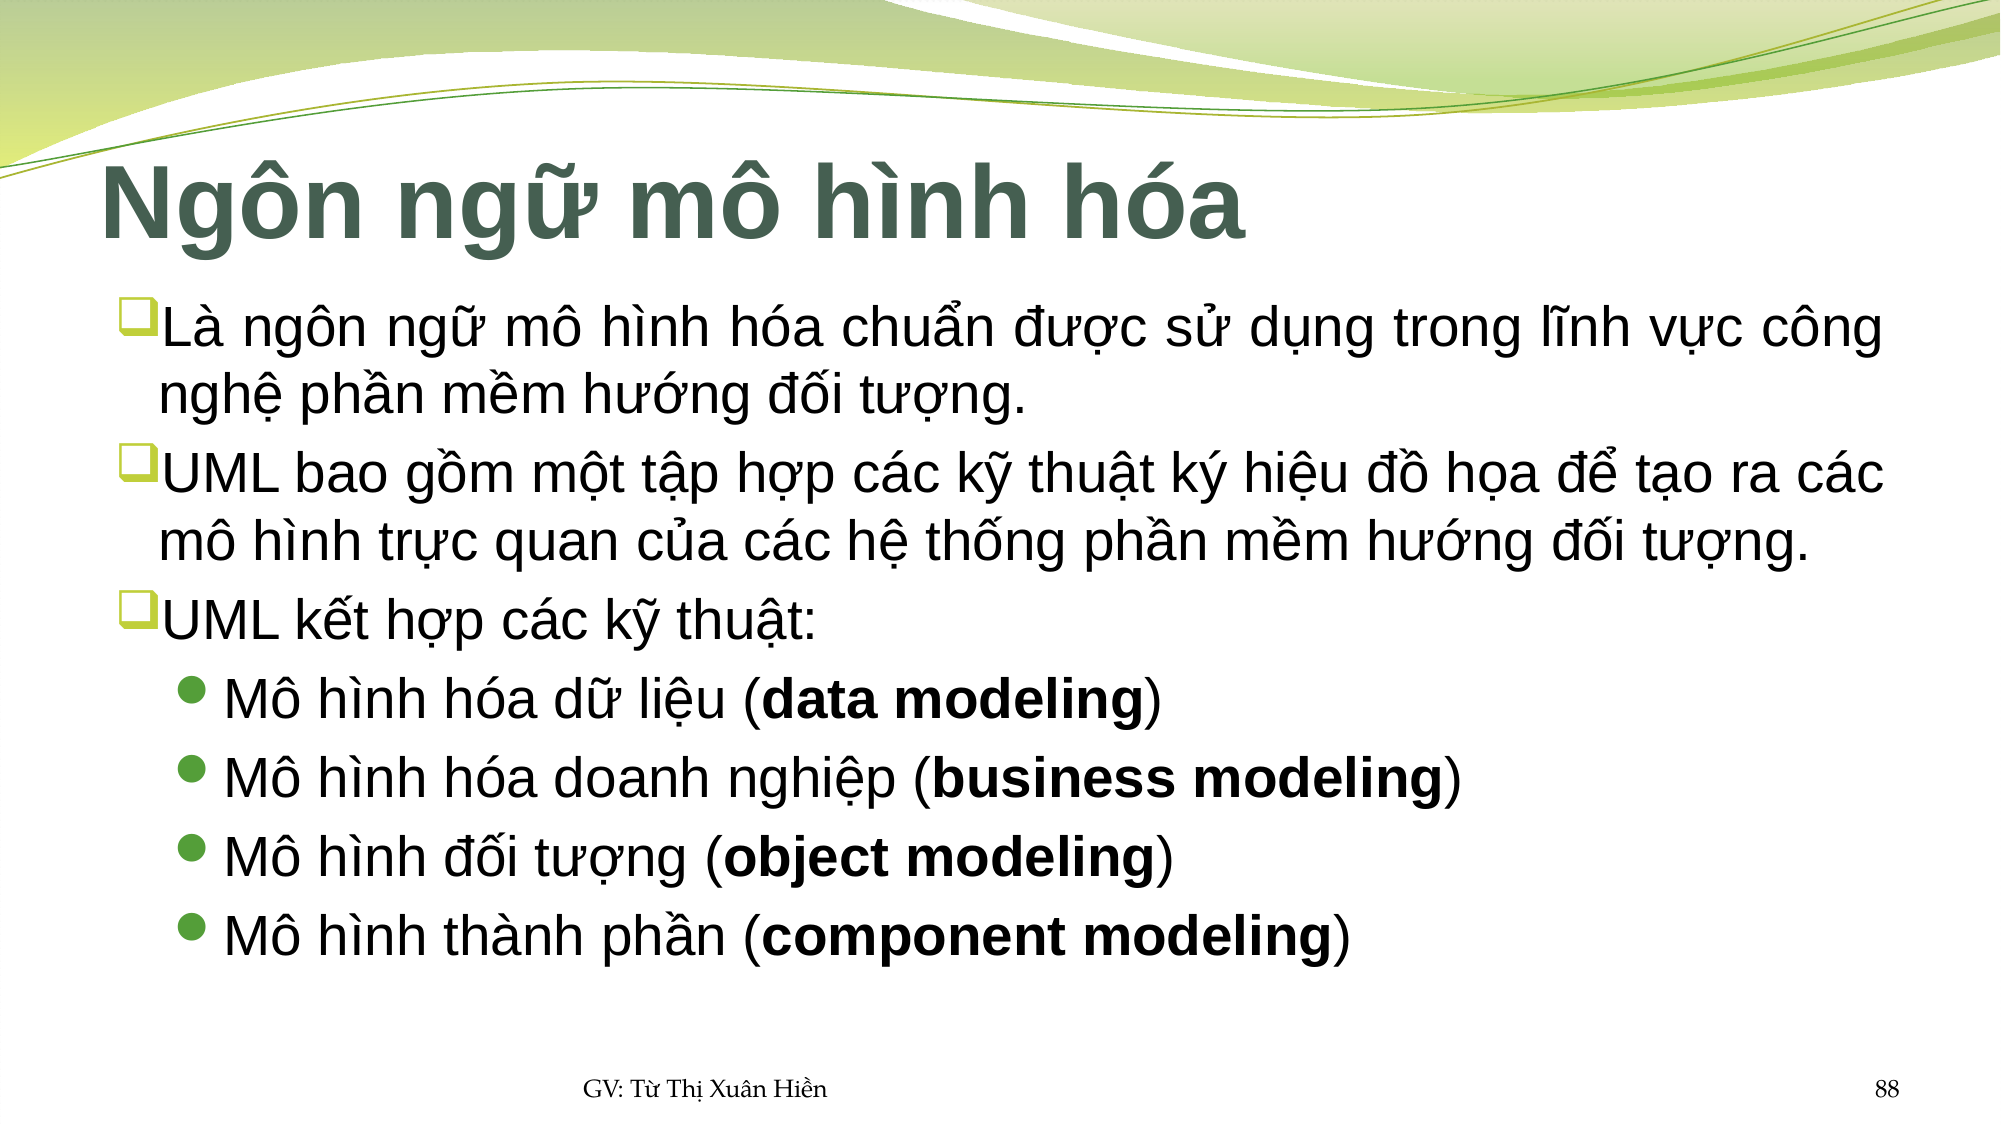

# Ngôn ngữ mô hình hóa
Là ngôn ngữ mô hình hóa chuẩn được sử dụng trong lĩnh vực công nghệ phần mềm hướng đối tượng.
UML bao gồm một tập hợp các kỹ thuật ký hiệu đồ họa để tạo ra các mô hình trực quan của các hệ thống phần mềm hướng đối tượng.
UML kết hợp các kỹ thuật:
Mô hình hóa dữ liệu (data modeling)
Mô hình hóa doanh nghiệp (business modeling)
Mô hình đối tượng (object modeling)
Mô hình thành phần (component modeling)
GV: Từ Thị Xuân Hiền
88